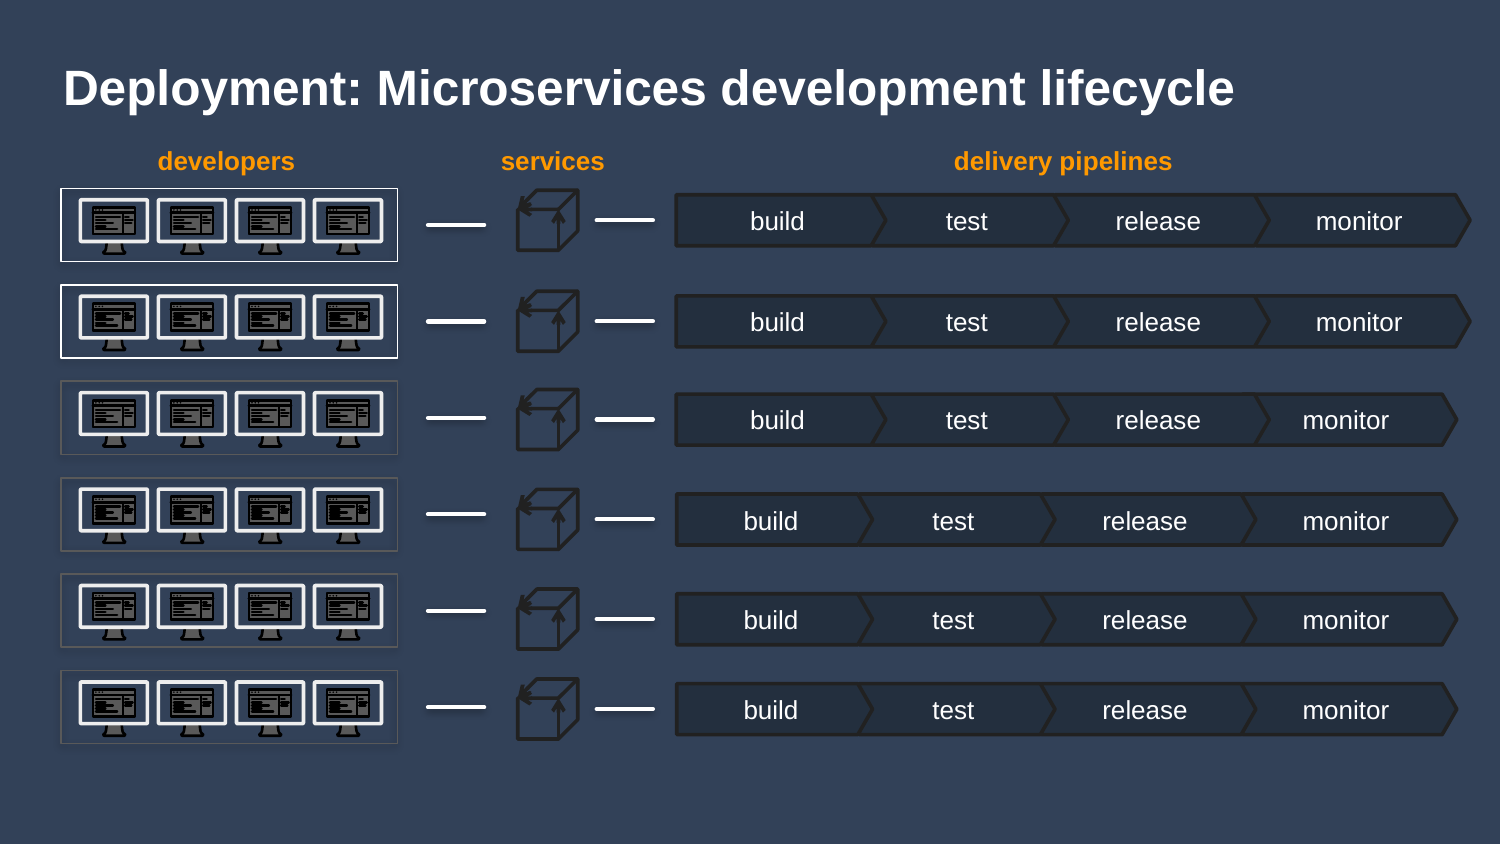

Deployment: Microservices development lifecycle
services
delivery pipelines
developers

build
test
release
monitor

build
test
release
monitor

build
test
release
monitor

build
test
release
monitor

build
test
release
monitor

build
test
release
monitor